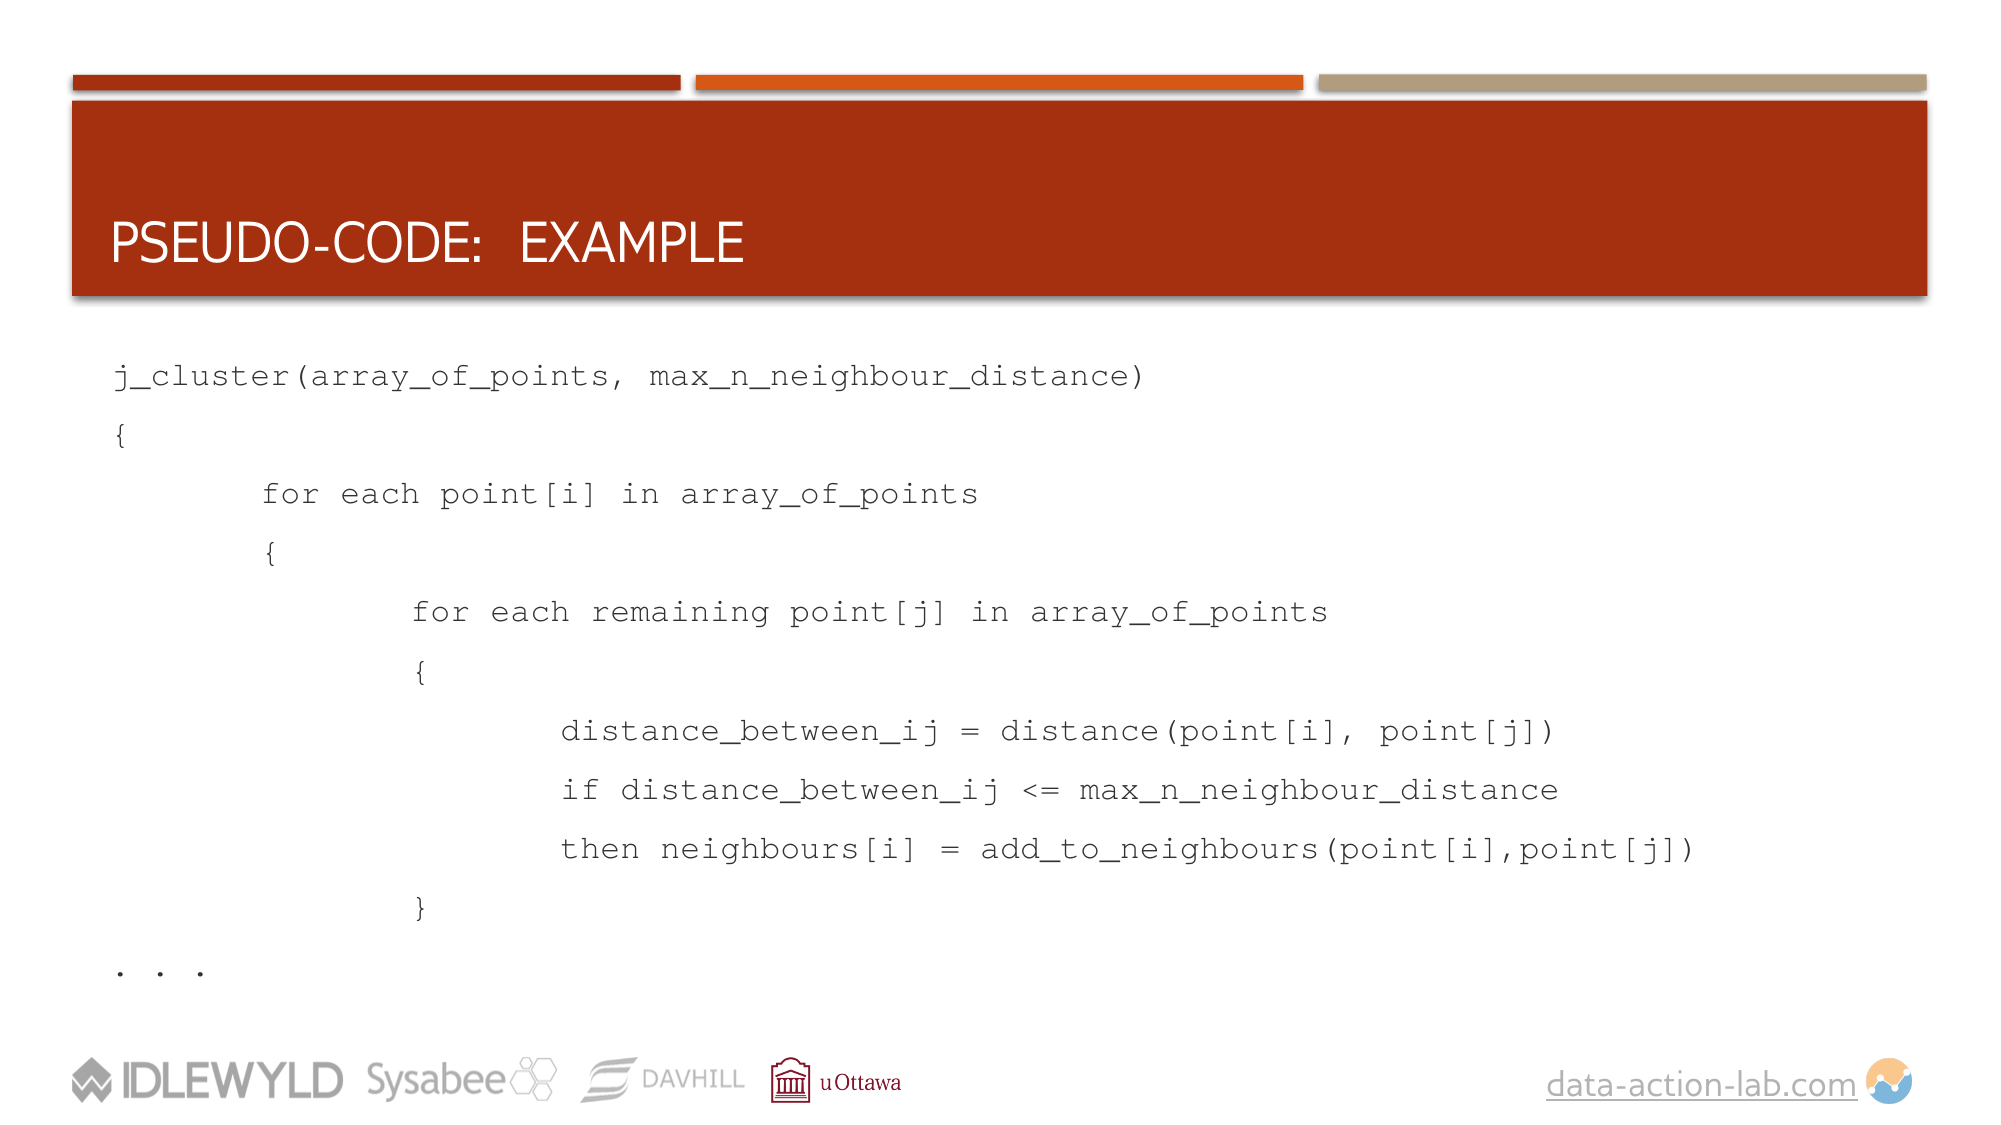

# Pseudo-code:  EXAMPLE
j_cluster(array_of_points, max_n_neighbour_distance)
{
	for each point[i] in array_of_points
	{
		for each remaining point[j] in array_of_points
		{
			distance_between_ij = distance(point[i], point[j])
			if distance_between_ij <= max_n_neighbour_distance
			then neighbours[i] = add_to_neighbours(point[i],point[j])
		}
. . .